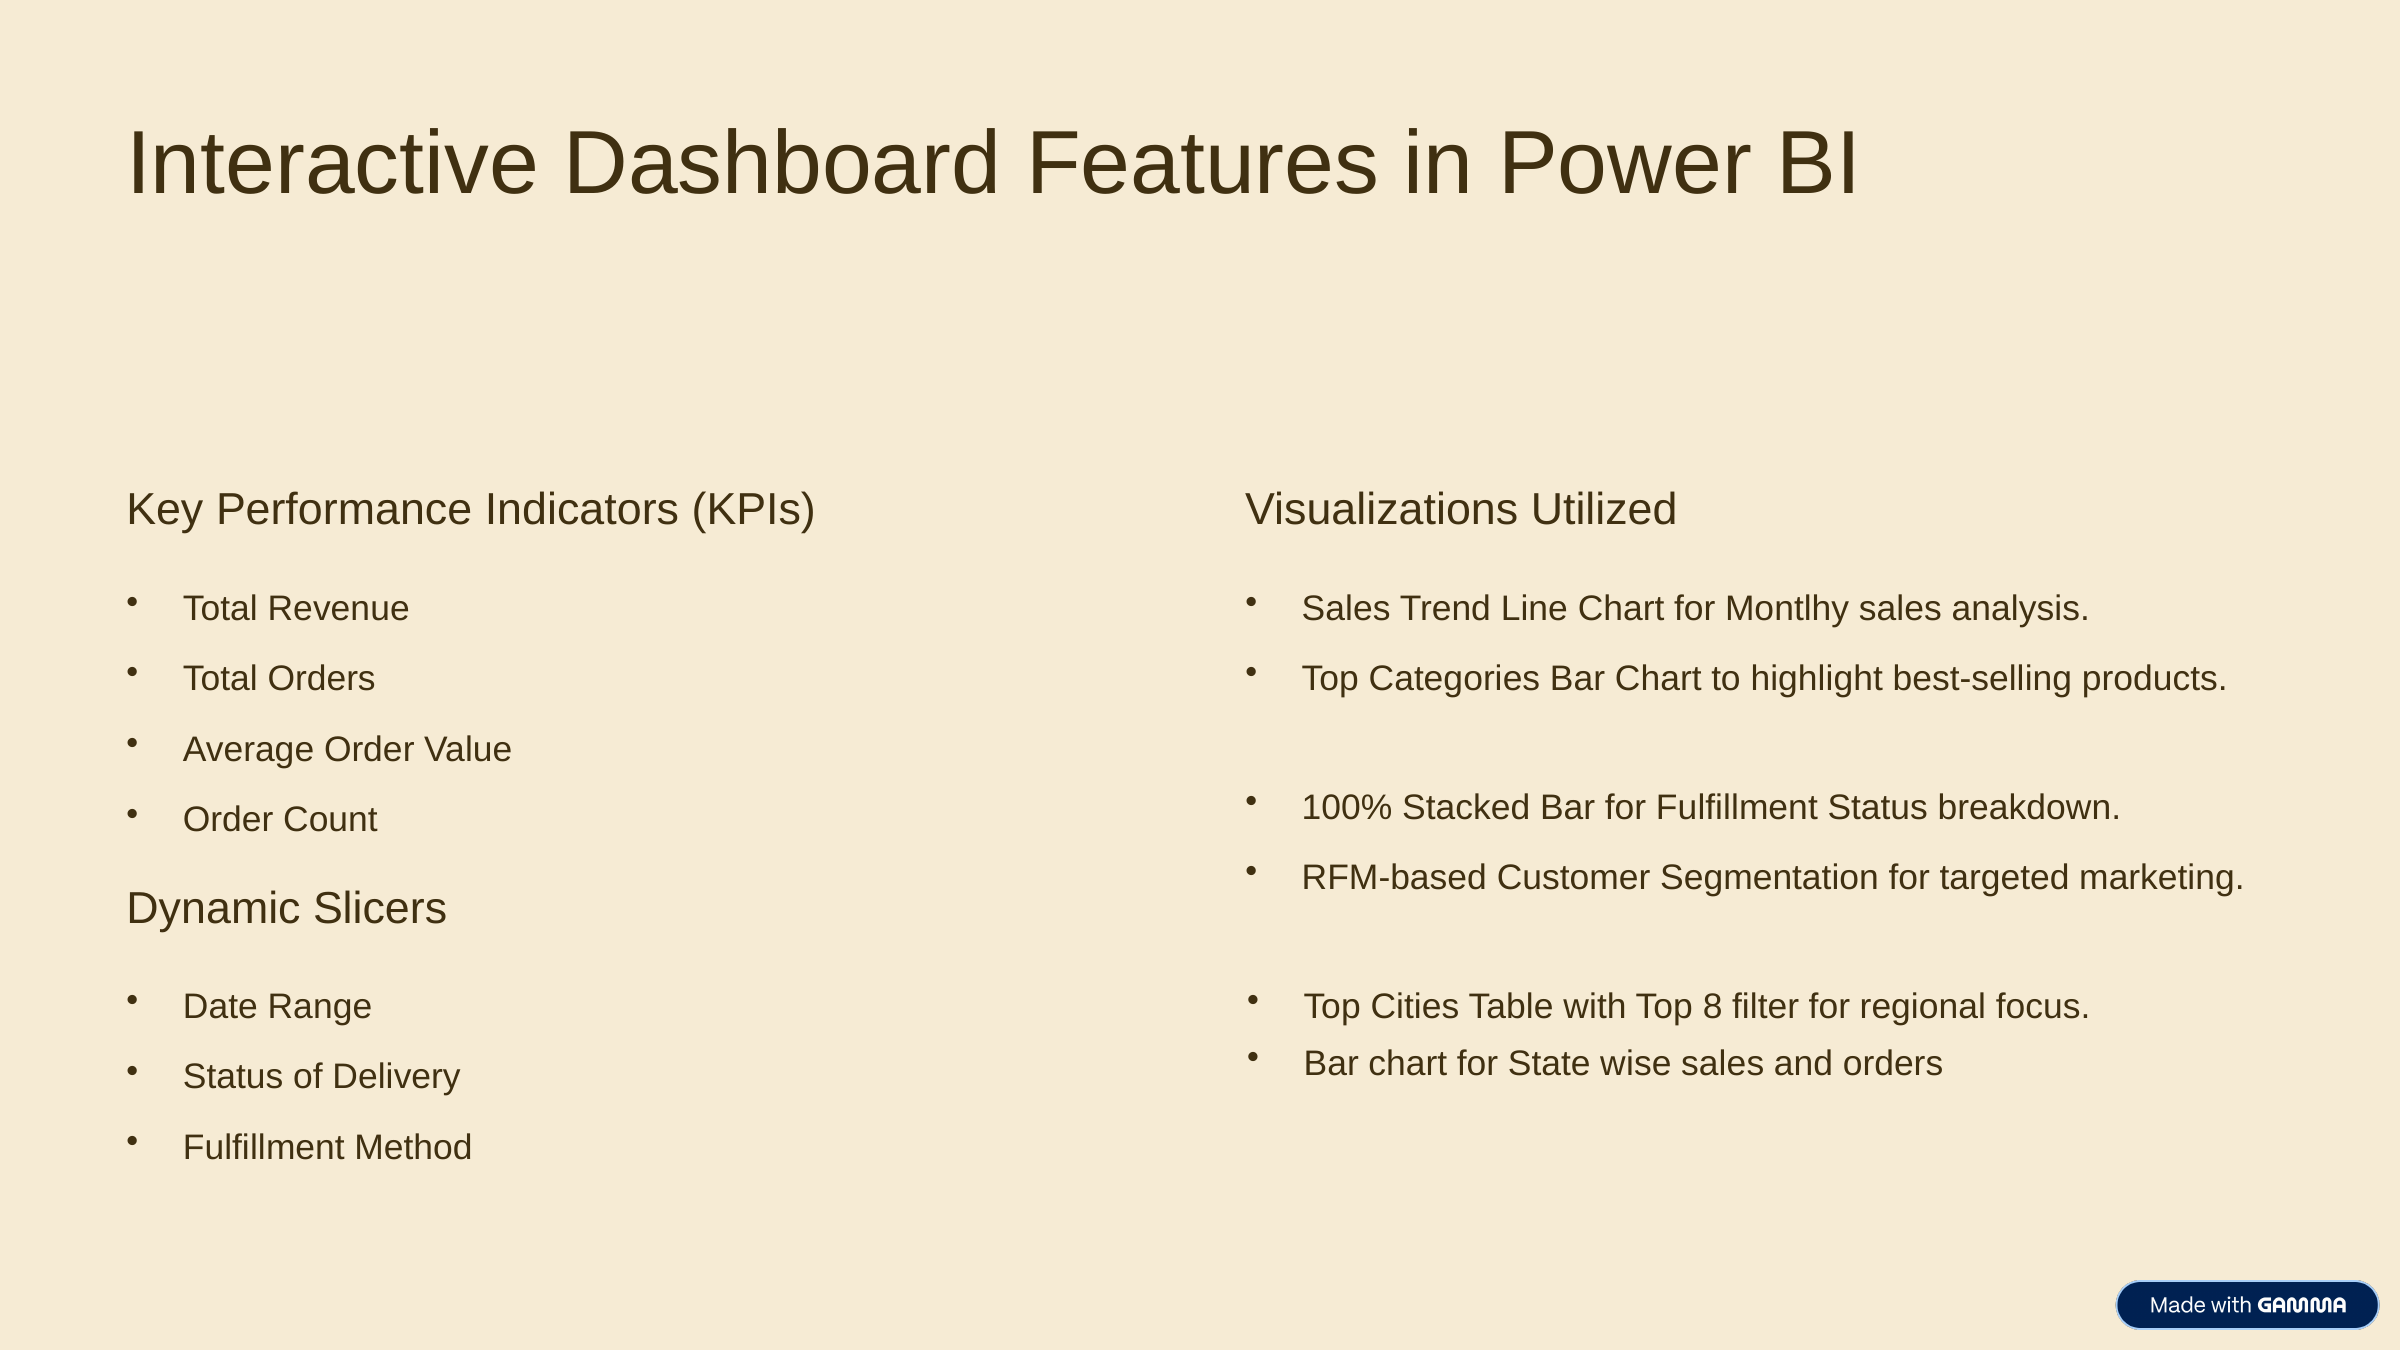

Interactive Dashboard Features in Power BI
Key Performance Indicators (KPIs)
Visualizations Utilized
Total Revenue
Sales Trend Line Chart for Montlhy sales analysis.
Total Orders
Top Categories Bar Chart to highlight best-selling products.
Average Order Value
100% Stacked Bar for Fulfillment Status breakdown.
Order Count
RFM-based Customer Segmentation for targeted marketing.
Dynamic Slicers
Top Cities Table with Top 8 filter for regional focus.
Bar chart for State wise sales and orders
Date Range
Status of Delivery
Fulfillment Method